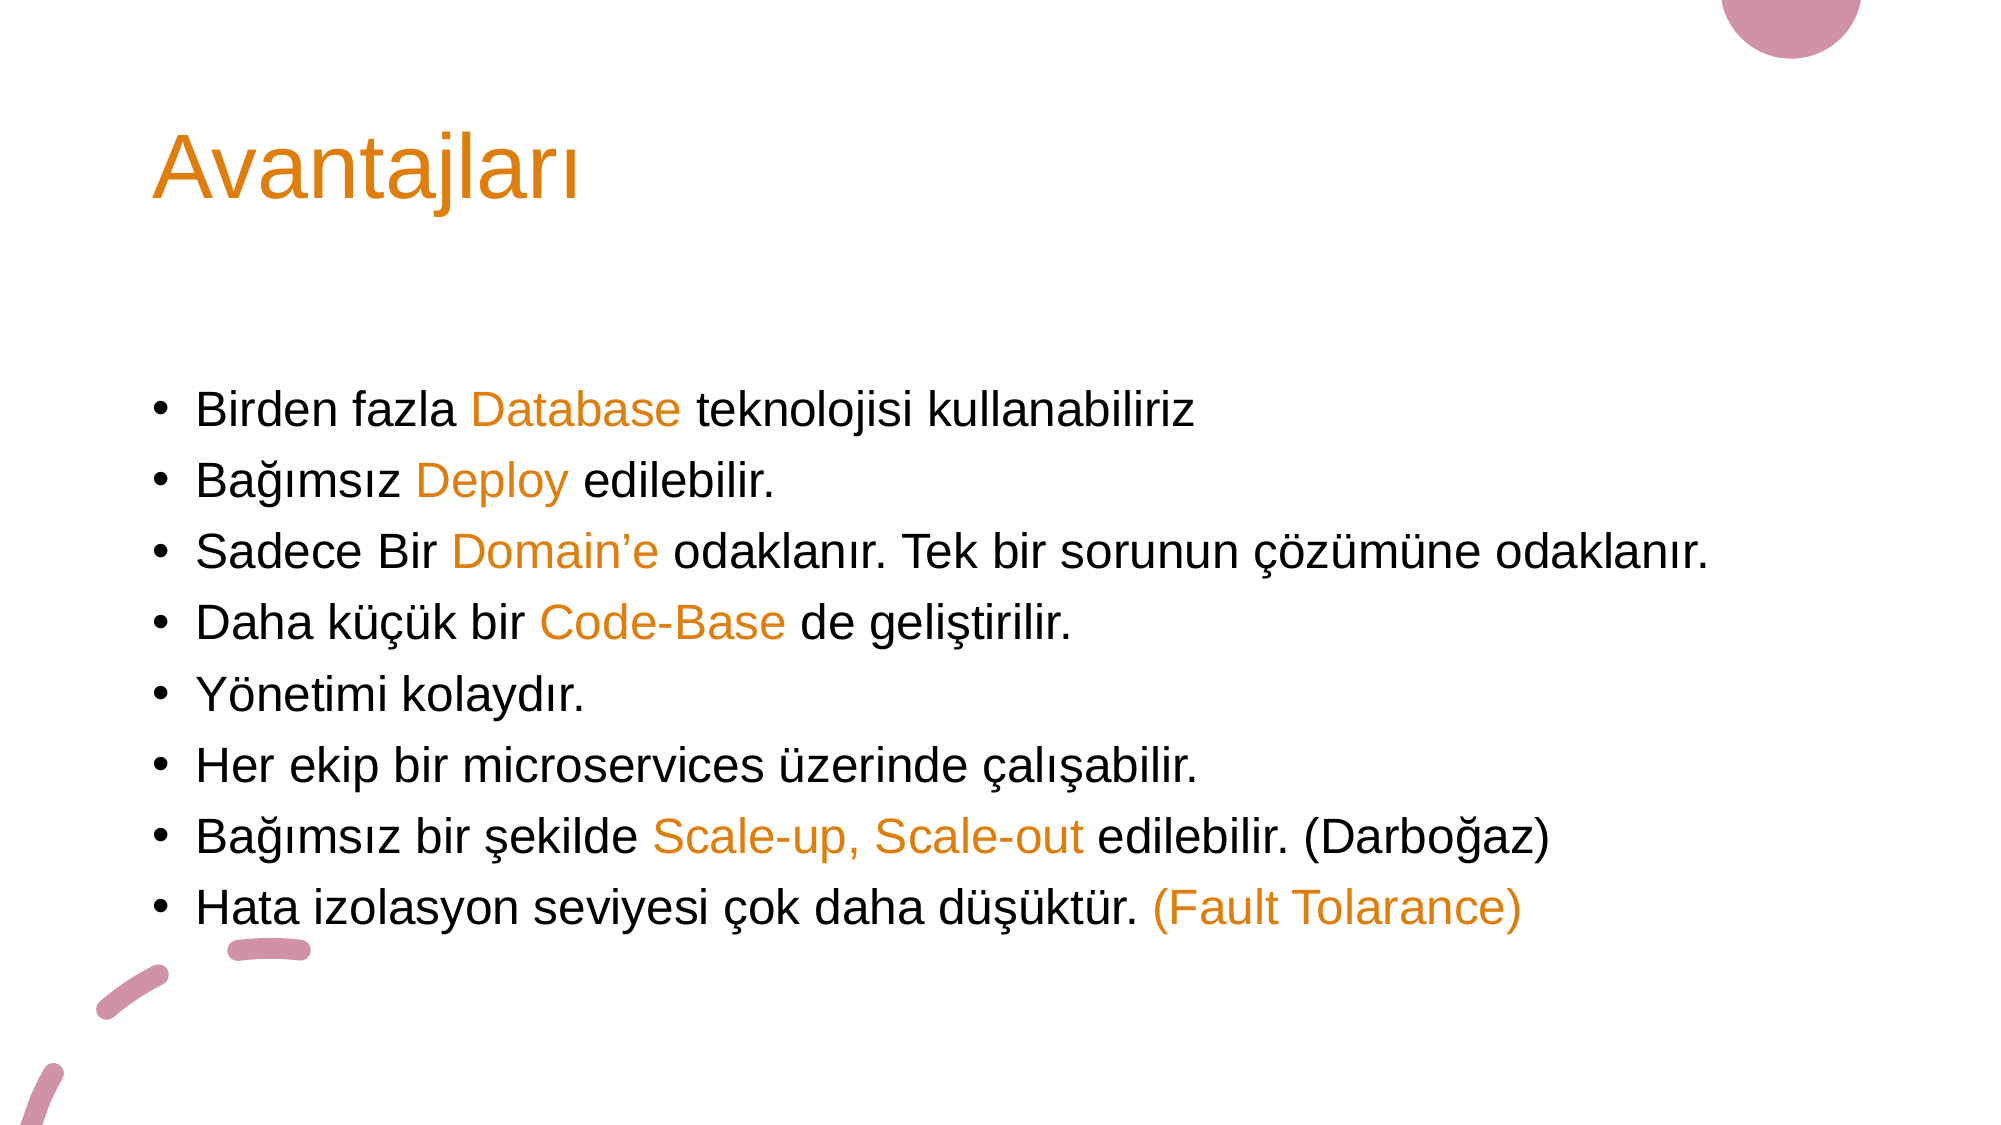

# Avantajları

Birden fazla Database teknolojisi kullanabiliriz
Bağımsız Deploy edilebilir.
Sadece Bir Domain’e odaklanır. Tek bir sorunun çözümüne odaklanır.
Daha küçük bir Code-Base de geliştirilir.
Yönetimi kolaydır.
Her ekip bir microservices üzerinde çalışabilir.
Bağımsız bir şekilde Scale-up, Scale-out edilebilir. (Darboğaz)
Hata izolasyon seviyesi çok daha düşüktür. (Fault Tolarance)